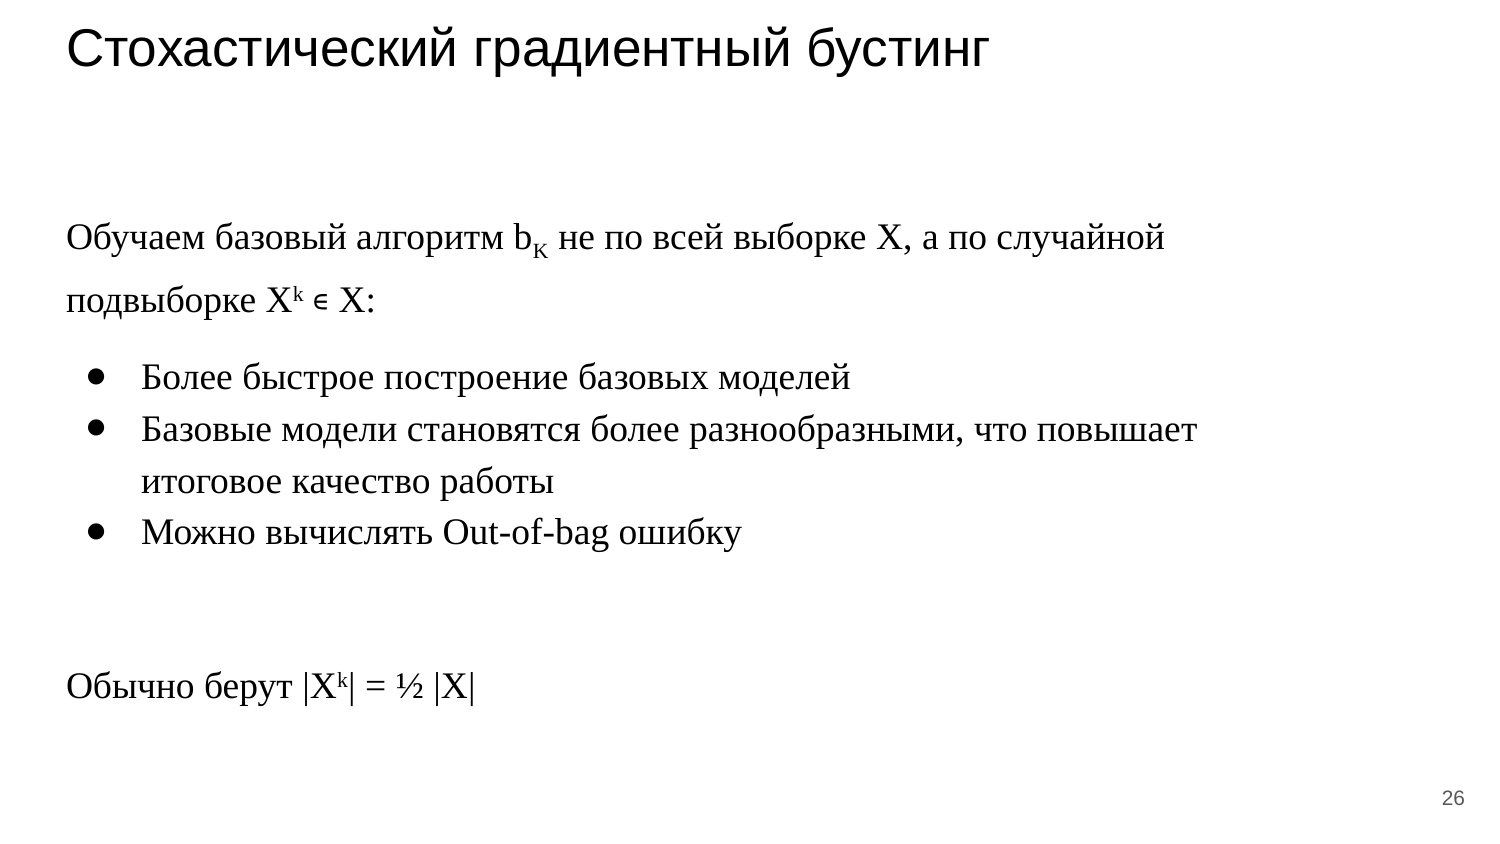

# Стохастический градиентный бустинг
Обучаем базовый алгоритм bK не по всей выборке X, а по случайной подвыборке Xk ∊ X:
Более быстрое построение базовых моделей
Базовые модели становятся более разнообразными, что повышает итоговое качество работы
Можно вычислять Out-of-bag ошибку

Обычно берут |Xk| = ½ |X|
26